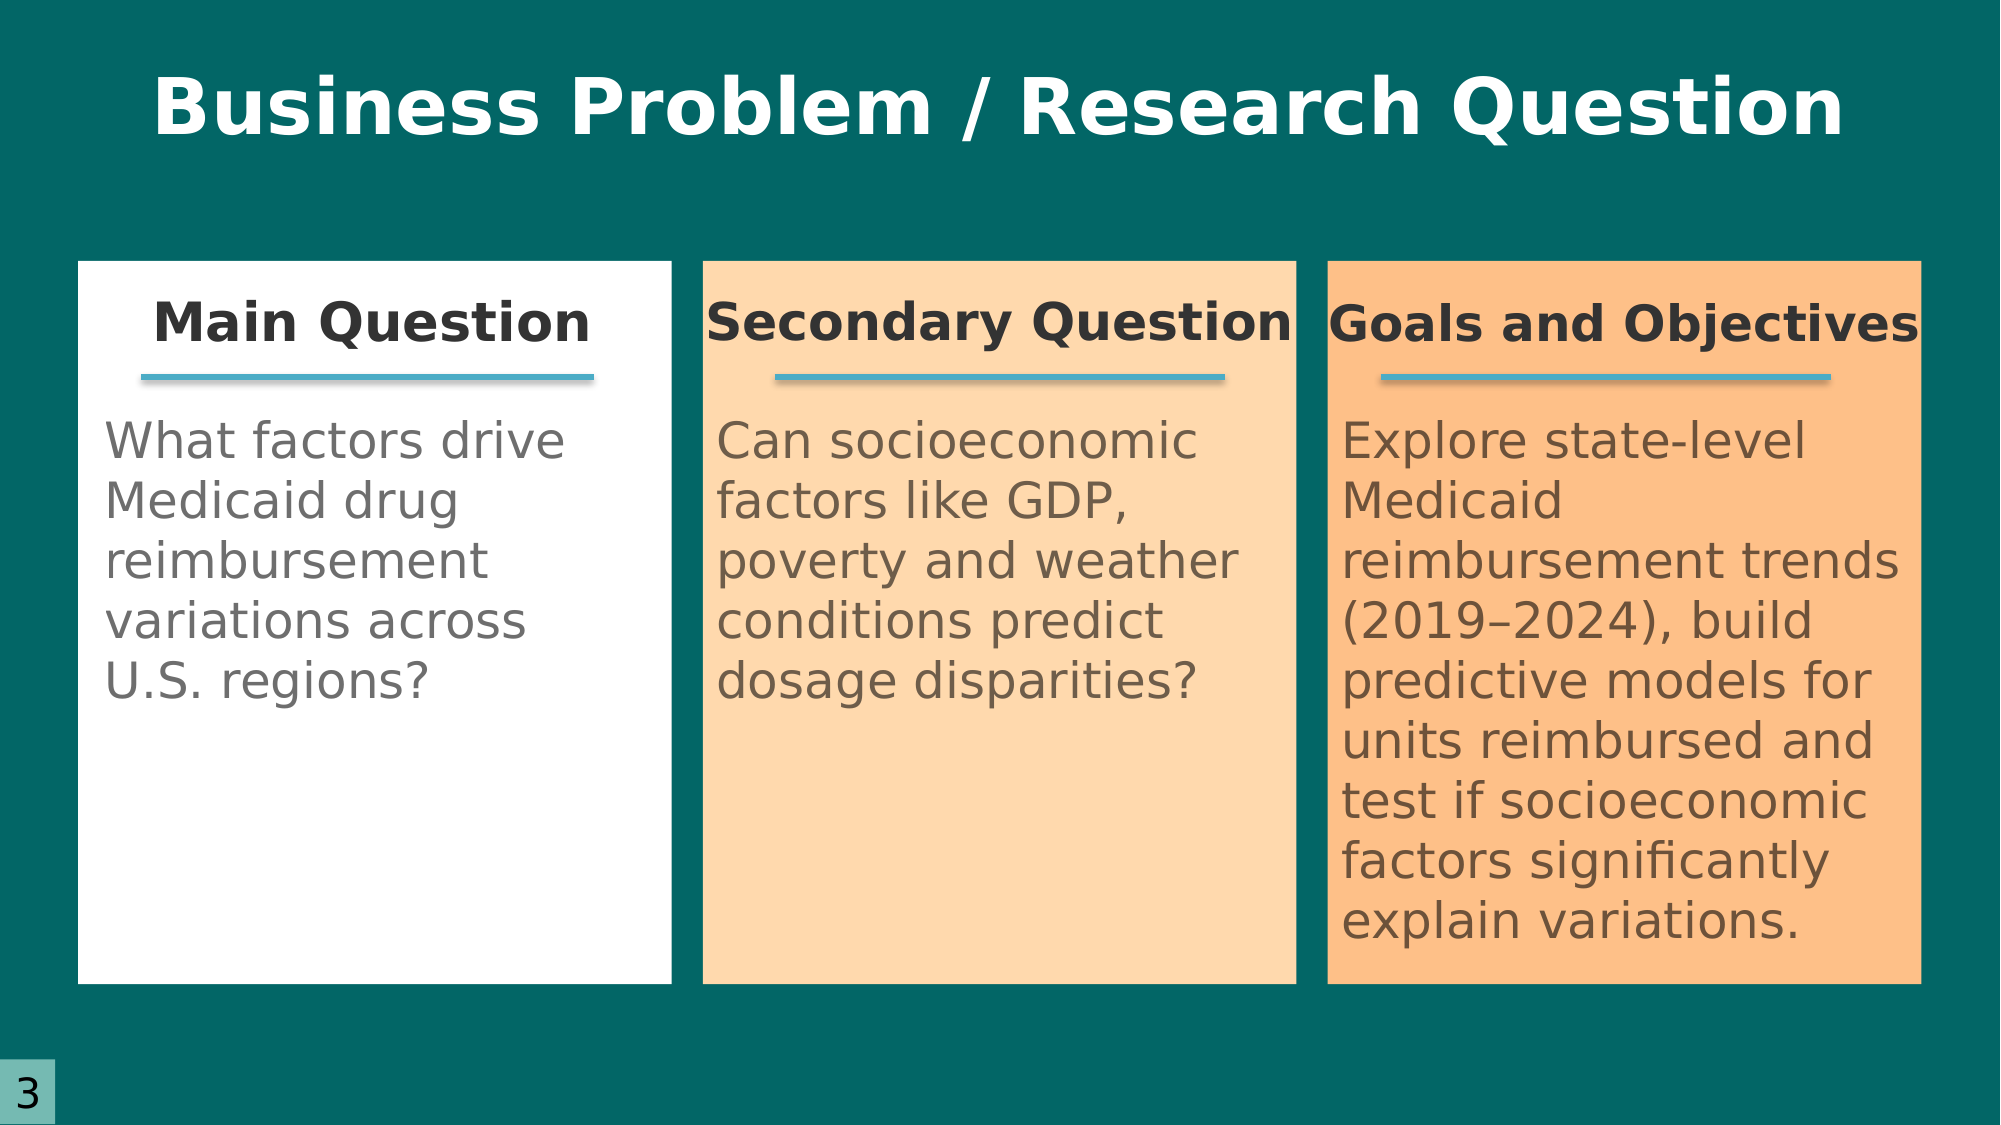

Business Problem / Research Question

Secondary Question
Goals and Objectives
Main Question
What factors drive Medicaid drug reimbursement variations across U.S. regions?
Can socioeconomic factors like GDP, poverty and weather conditions predict dosage disparities?
Explore state-level Medicaid reimbursement trends (2019–2024), build predictive models for units reimbursed and test if socioeconomic factors significantly explain variations.
3